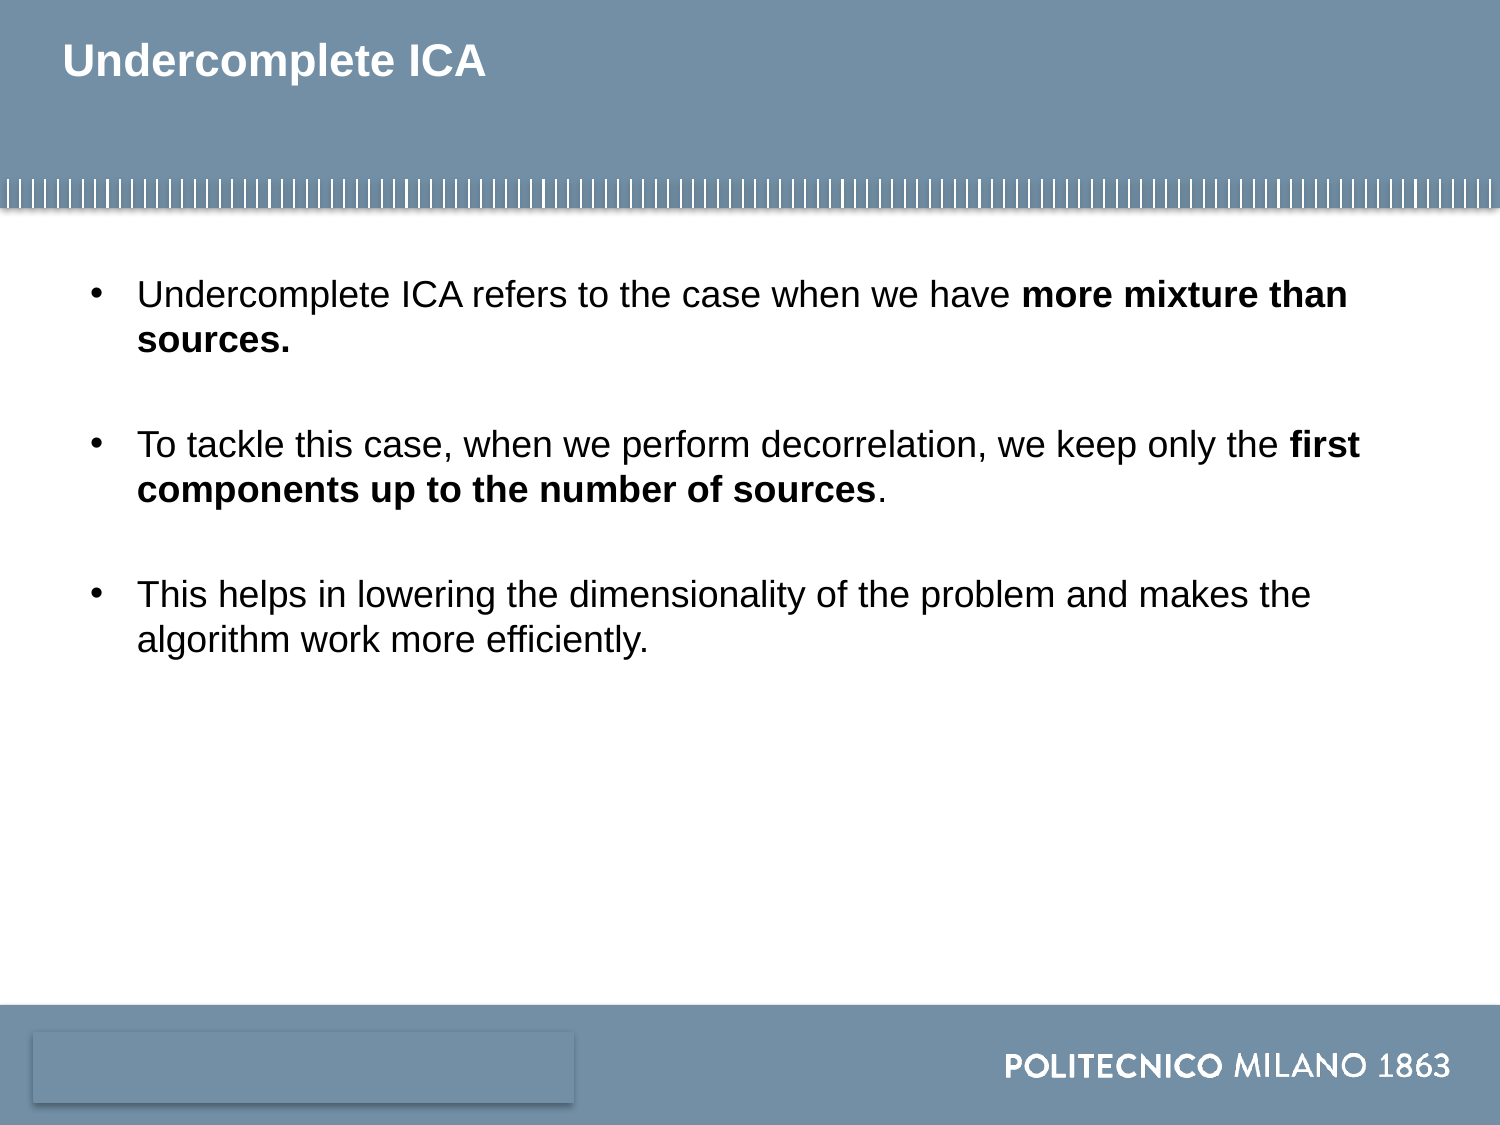

# Undercomplete ICA
Undercomplete ICA refers to the case when we have more mixture than sources.

To tackle this case, when we perform decorrelation, we keep only the first components up to the number of sources.

This helps in lowering the dimensionality of the problem and makes the algorithm work more efficiently.